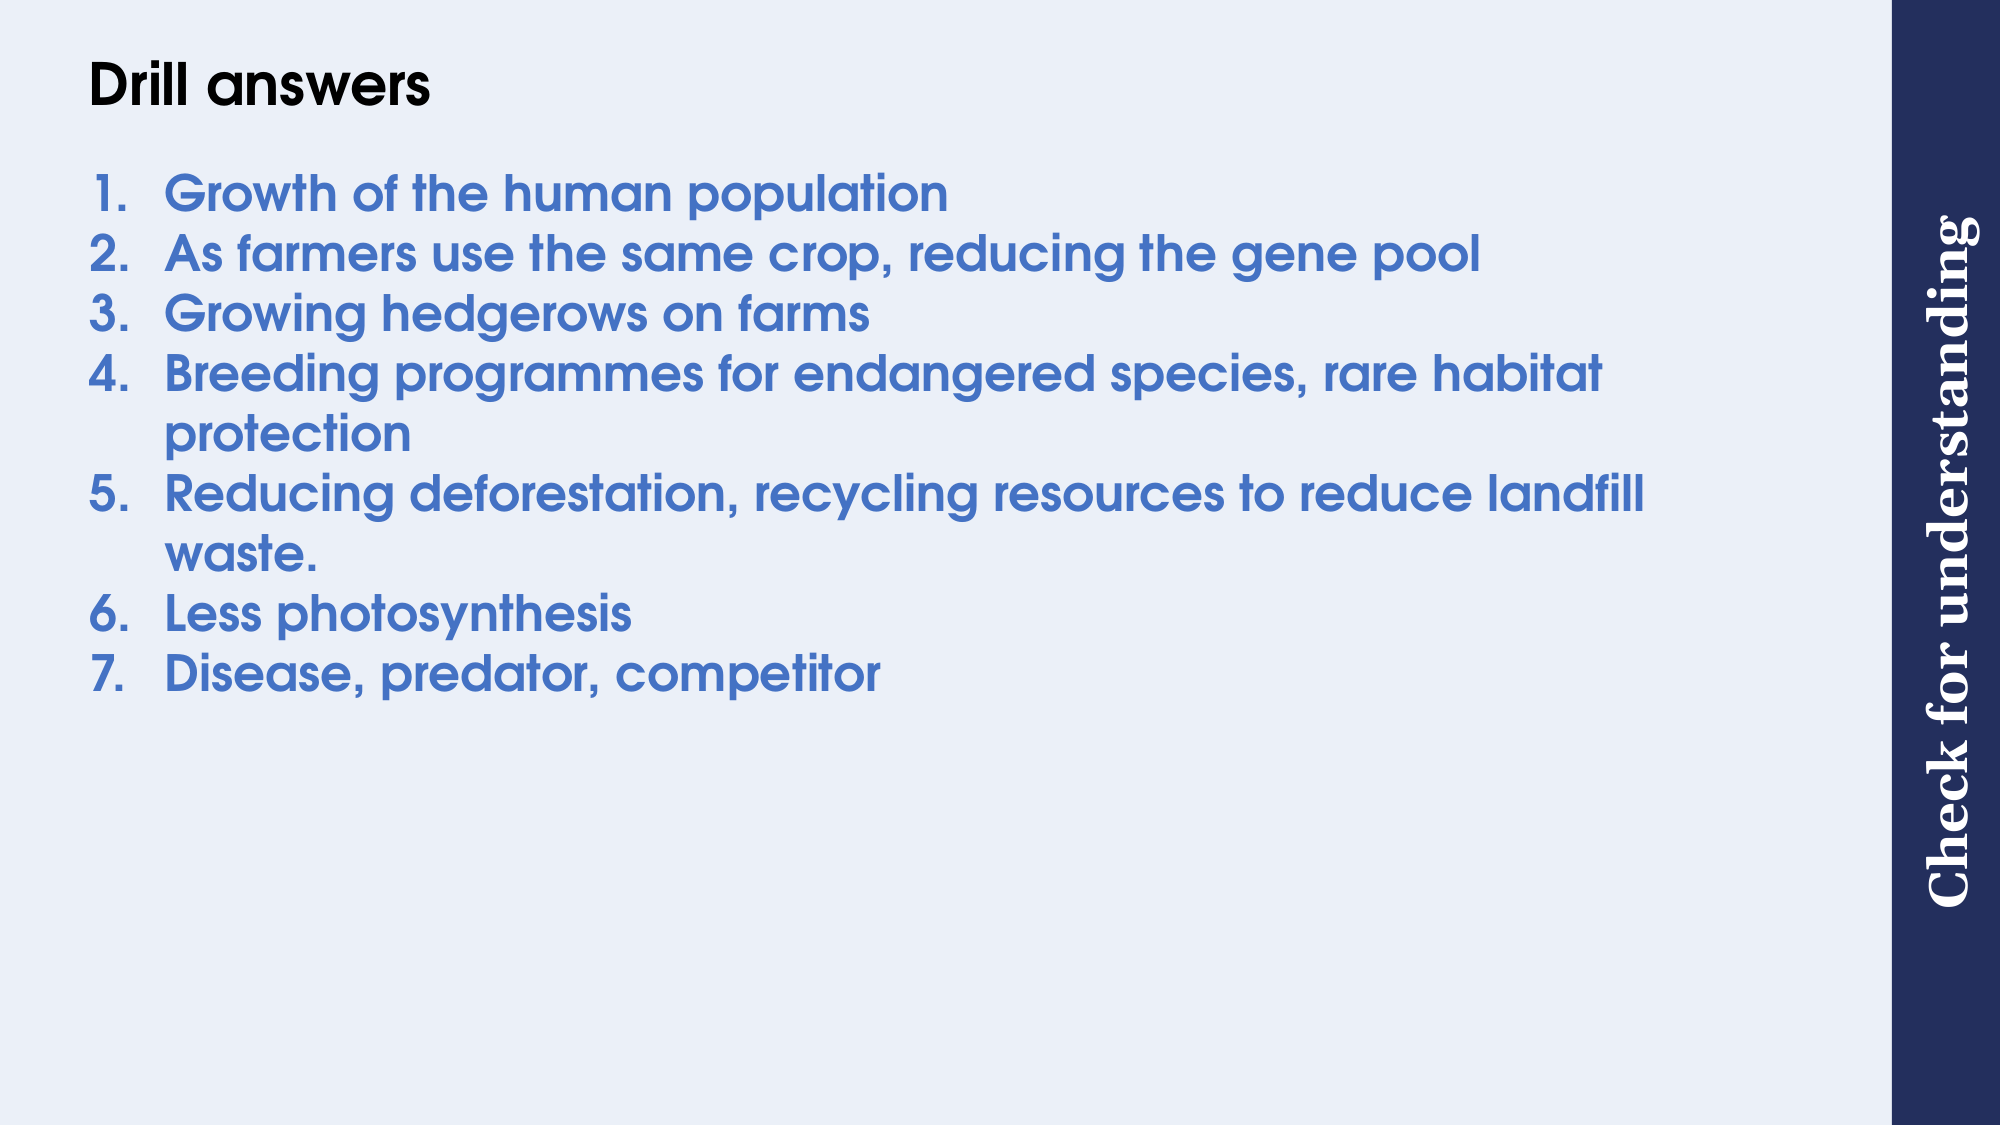

# Drill answers
Growth of the human population
As farmers use the same crop, reducing the gene pool
Growing hedgerows on farms
Breeding programmes for endangered species, rare habitat protection
Reducing deforestation, recycling resources to reduce landfill waste.
Less photosynthesis
Disease, predator, competitor